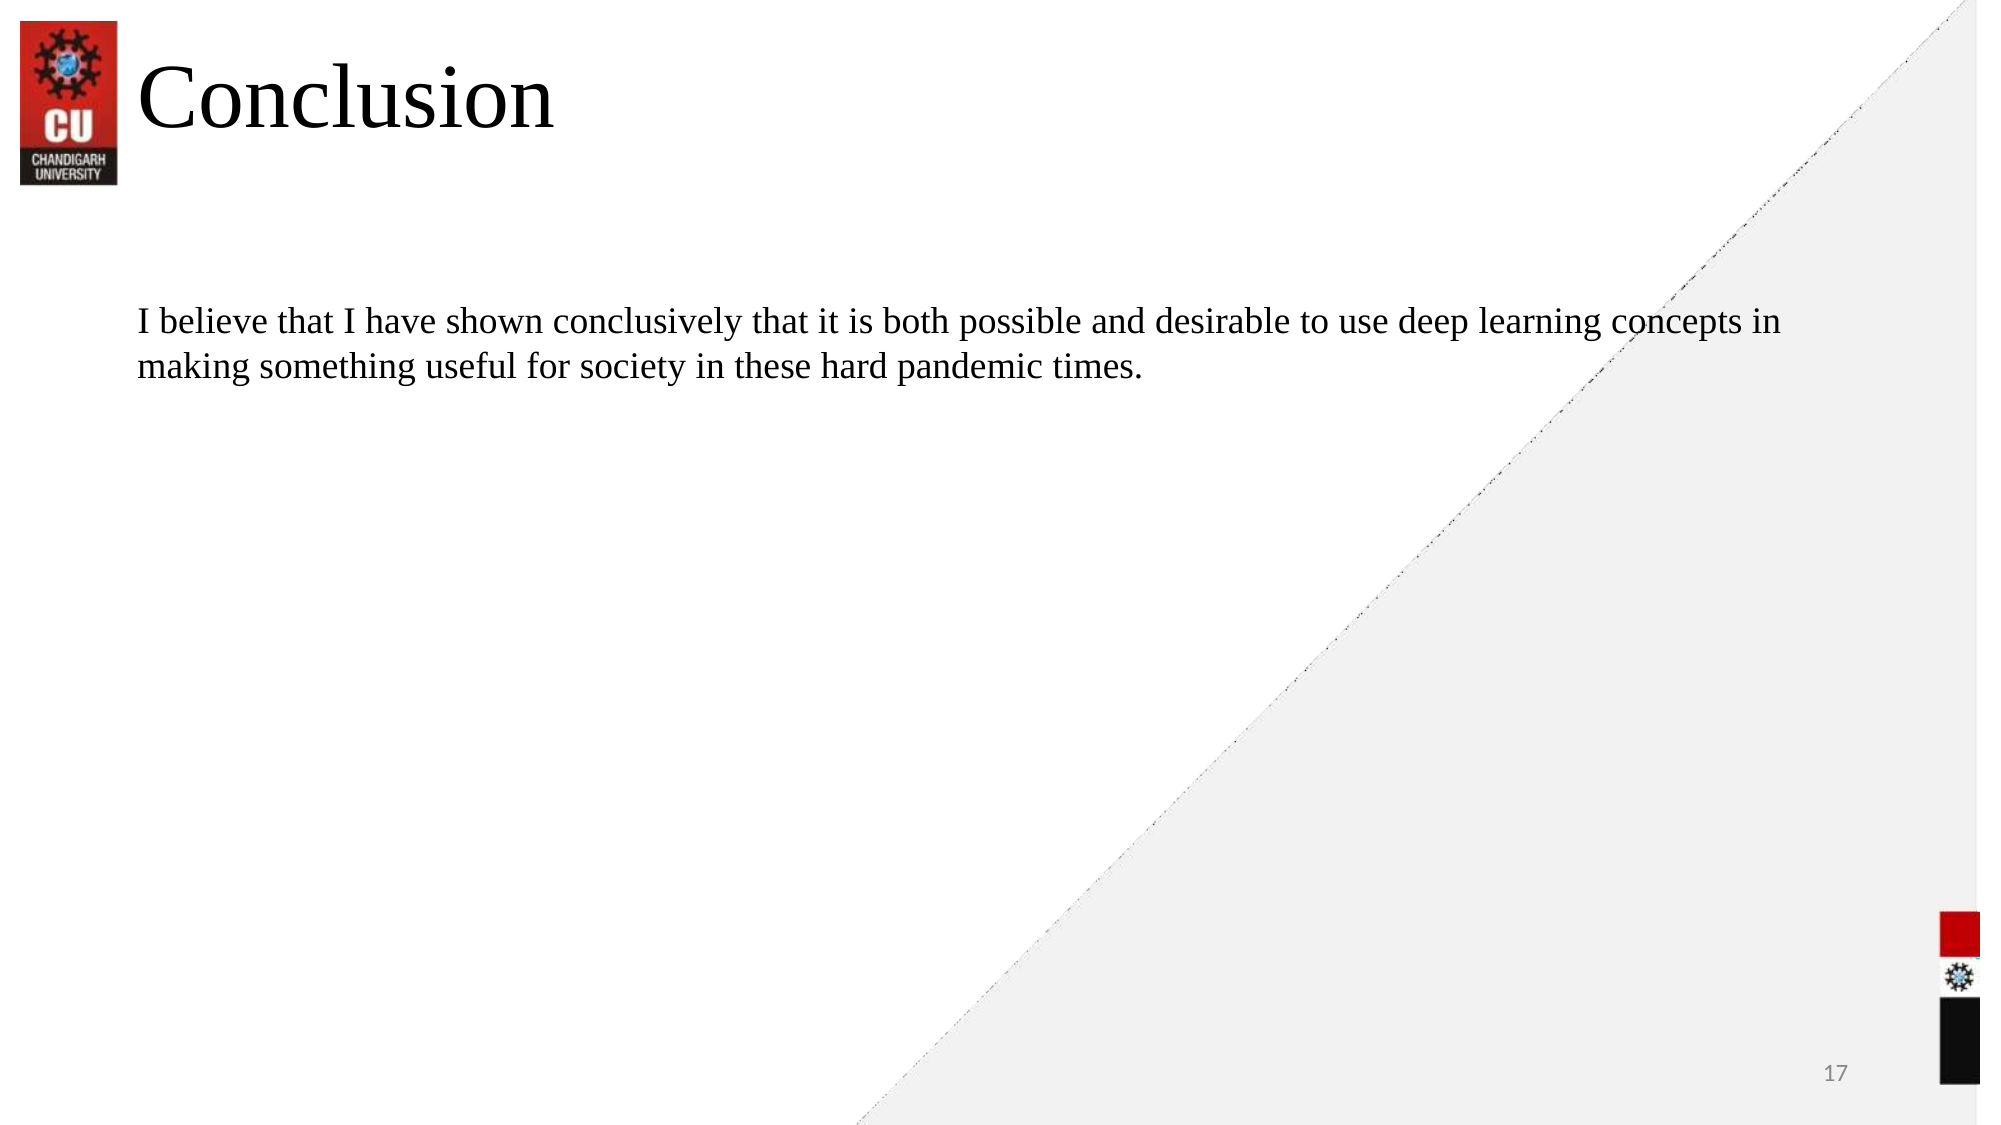

# Conclusion
I believe that I have shown conclusively that it is both possible and desirable to use deep learning concepts in making something useful for society in these hard pandemic times.

17